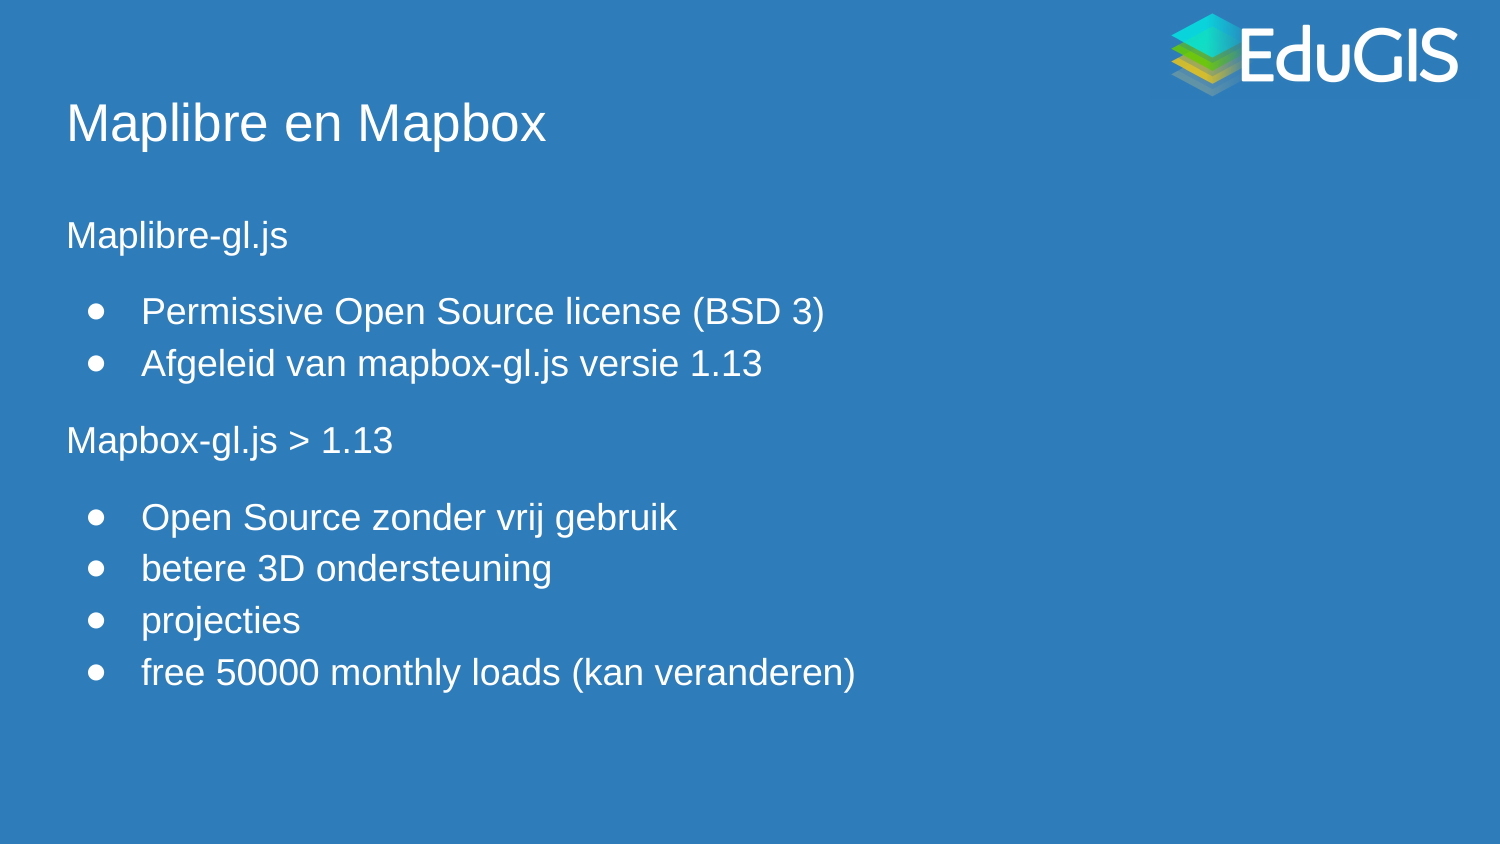

# Maplibre en Mapbox
Maplibre-gl.js
Permissive Open Source license (BSD 3)
Afgeleid van mapbox-gl.js versie 1.13
Mapbox-gl.js > 1.13
Open Source zonder vrij gebruik
betere 3D ondersteuning
projecties
free 50000 monthly loads (kan veranderen)